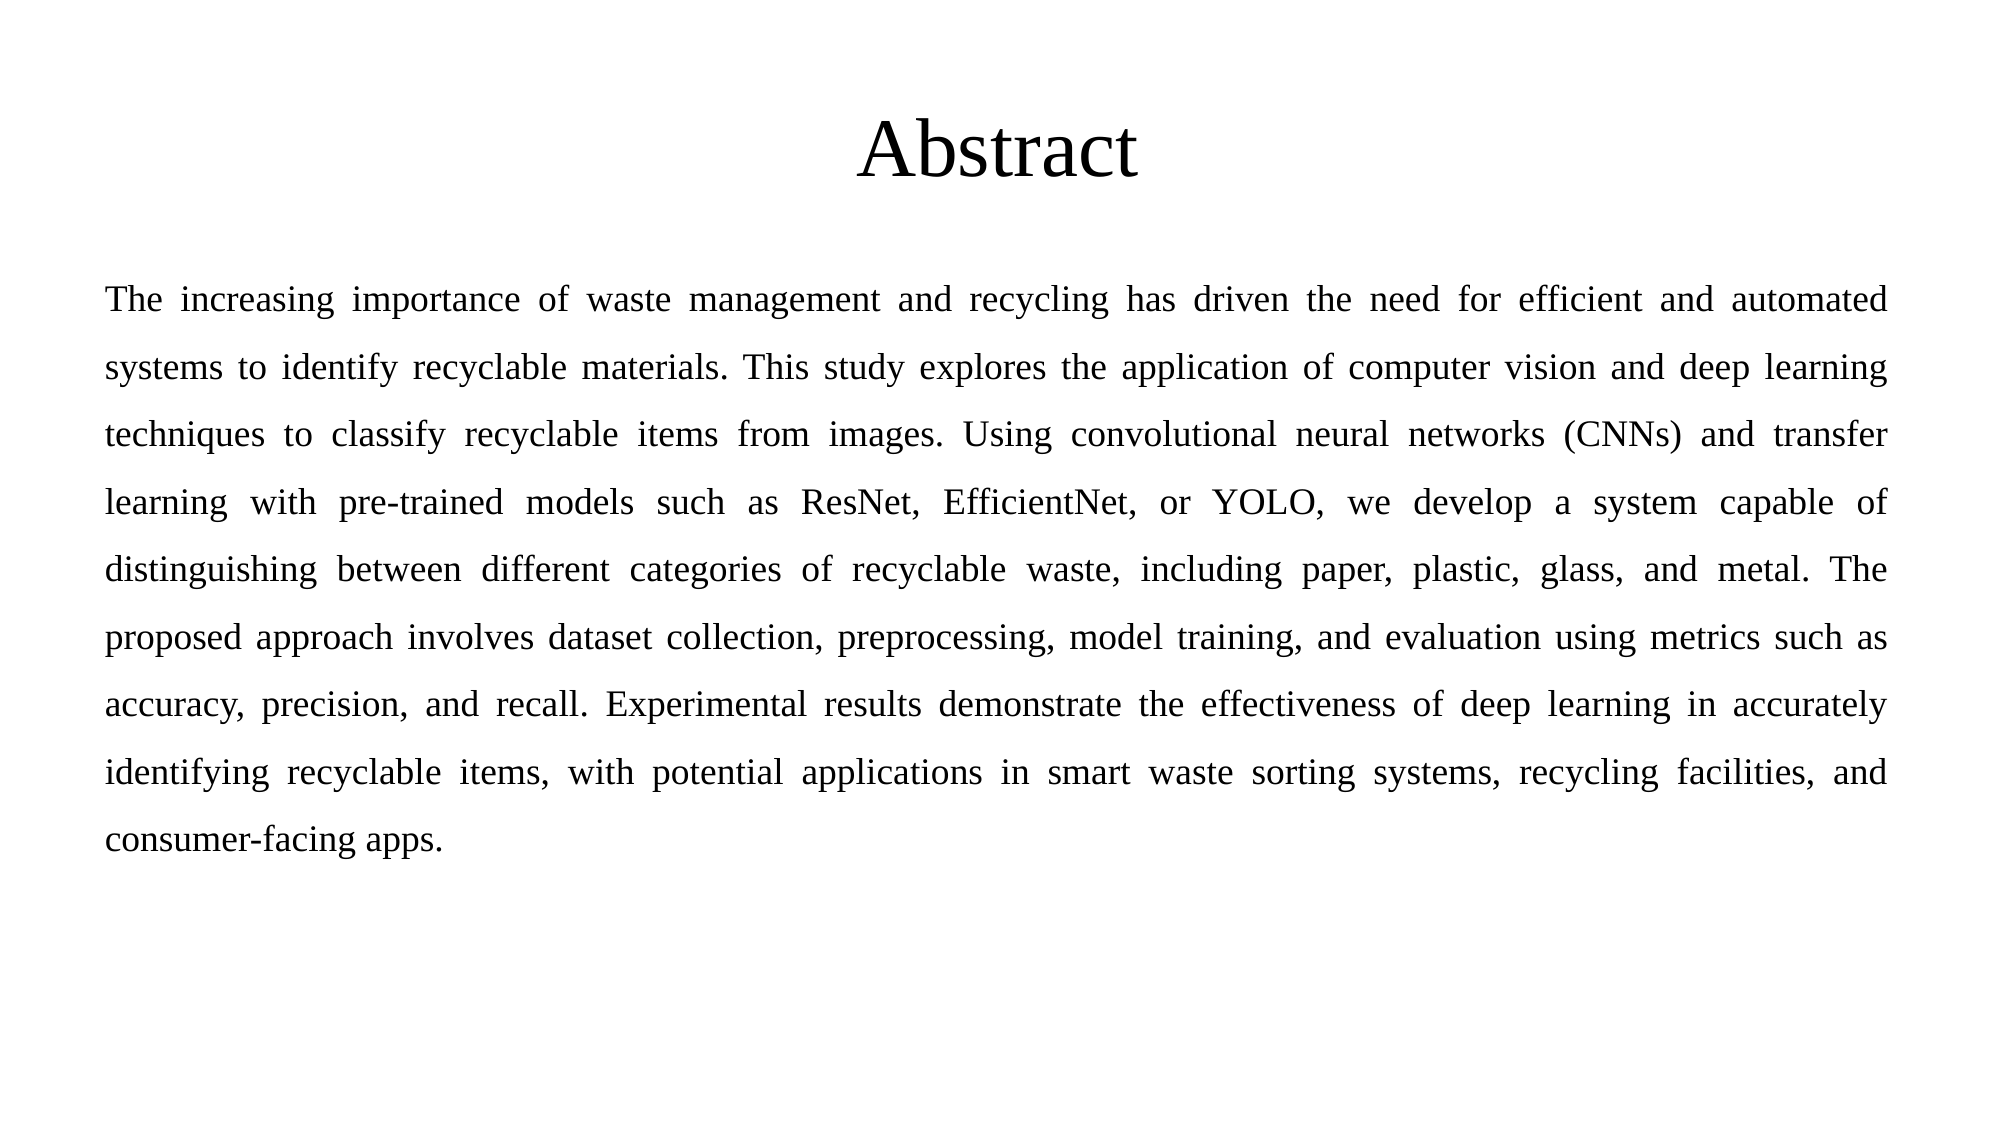

Abstract
The increasing importance of waste management and recycling has driven the need for efficient and automated systems to identify recyclable materials. This study explores the application of computer vision and deep learning techniques to classify recyclable items from images. Using convolutional neural networks (CNNs) and transfer learning with pre-trained models such as ResNet, EfficientNet, or YOLO, we develop a system capable of distinguishing between different categories of recyclable waste, including paper, plastic, glass, and metal. The proposed approach involves dataset collection, preprocessing, model training, and evaluation using metrics such as accuracy, precision, and recall. Experimental results demonstrate the effectiveness of deep learning in accurately identifying recyclable items, with potential applications in smart waste sorting systems, recycling facilities, and consumer-facing apps.